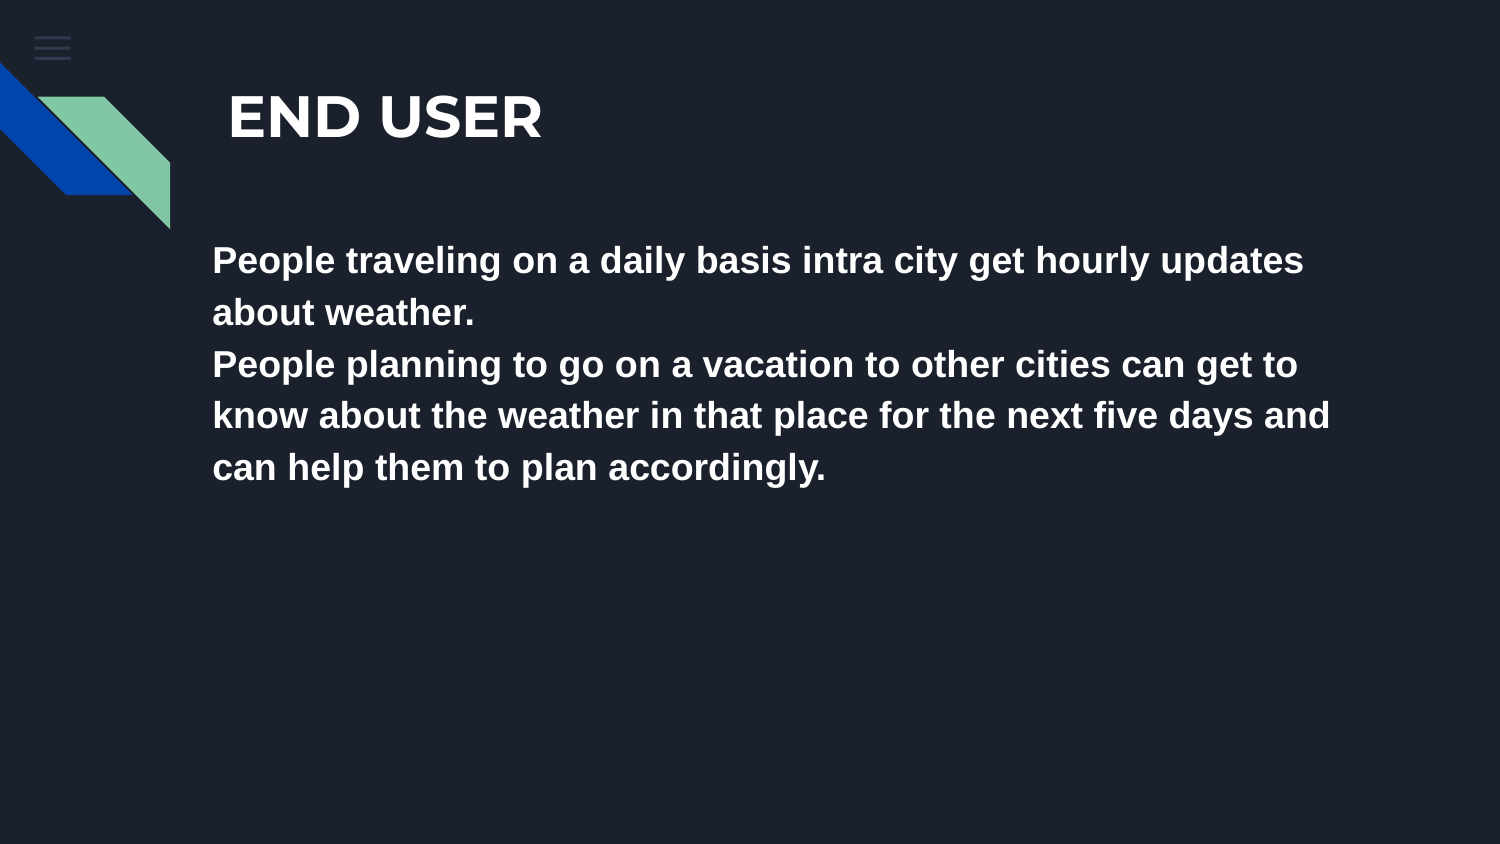

# END USER
People traveling on a daily basis intra city get hourly updates about weather.
People planning to go on a vacation to other cities can get to know about the weather in that place for the next five days and can help them to plan accordingly.